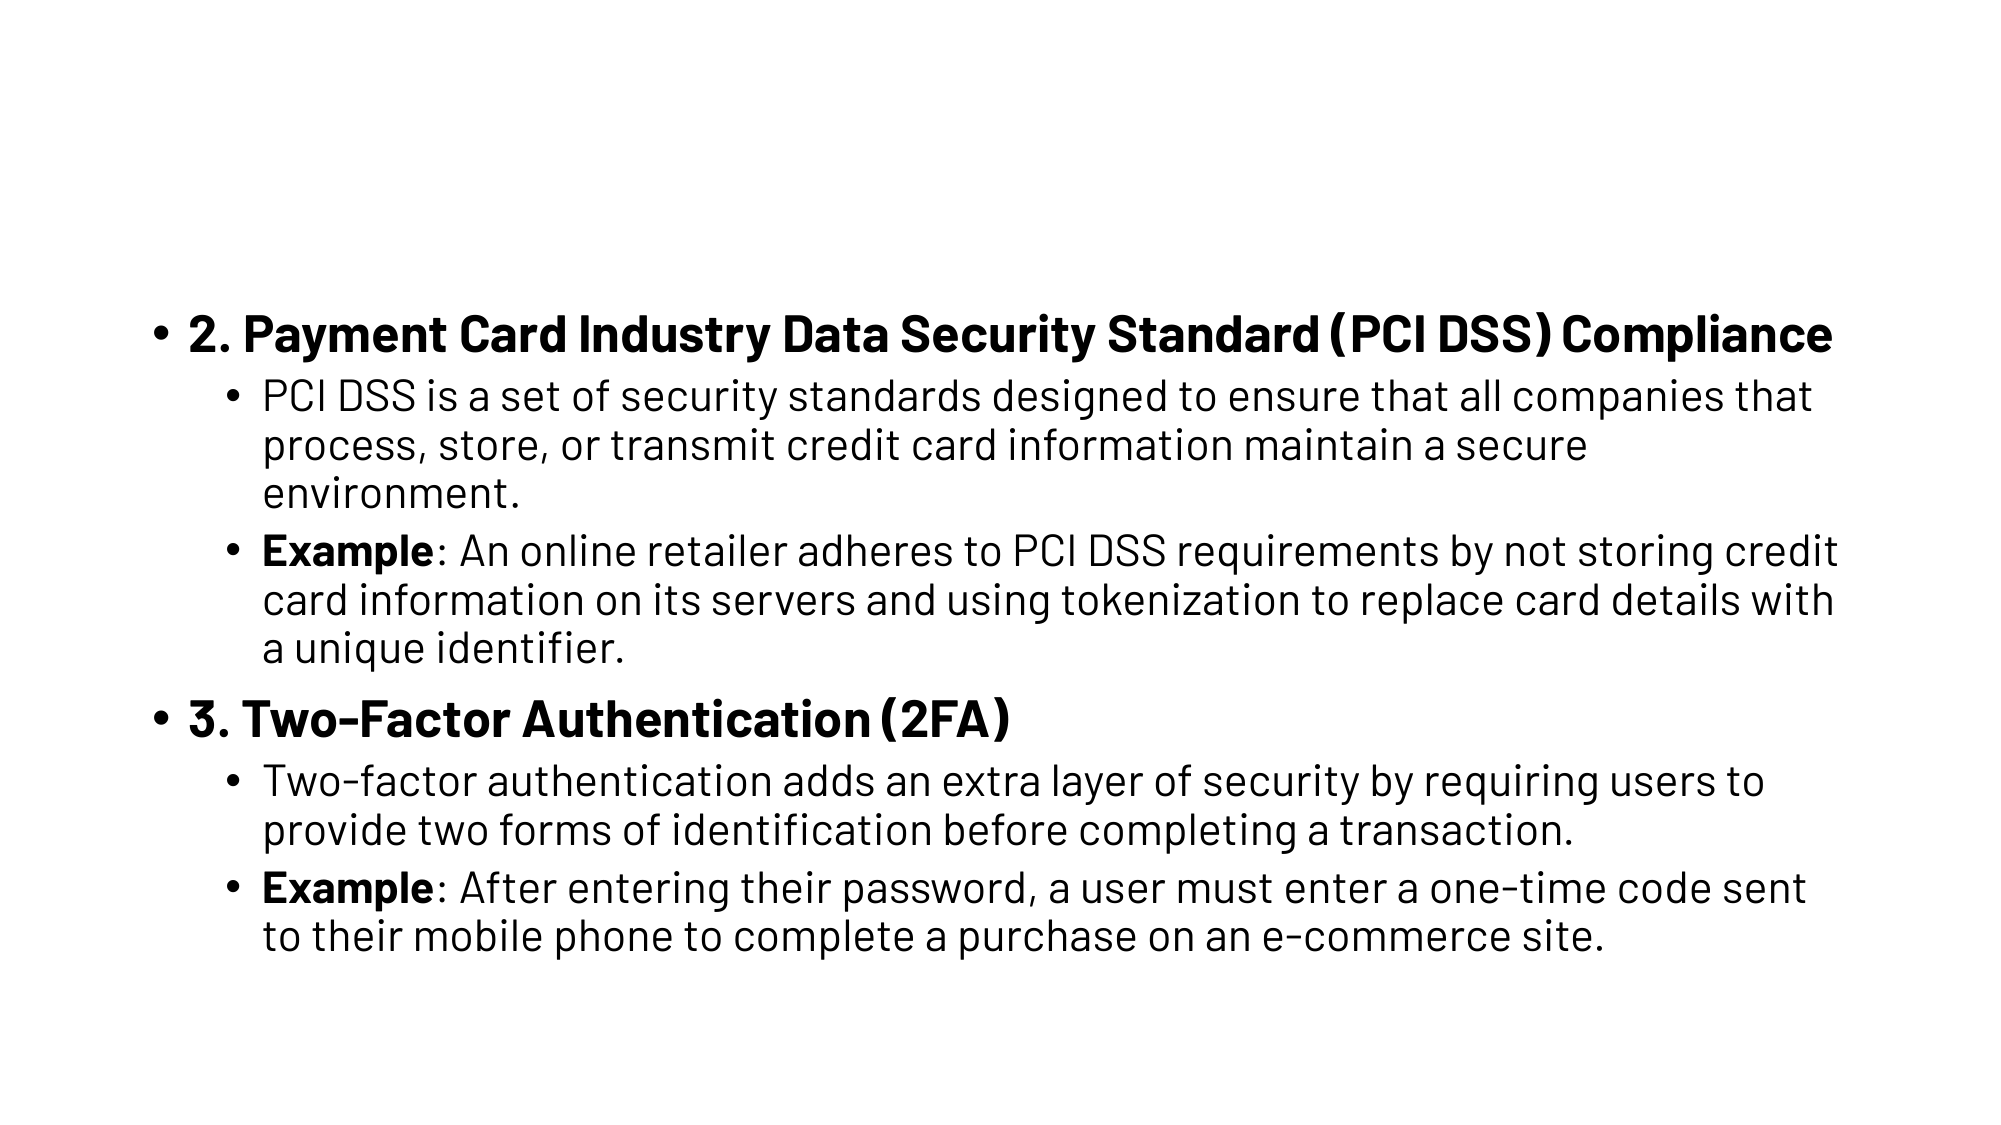

#
2. Payment Card Industry Data Security Standard (PCI DSS) Compliance
PCI DSS is a set of security standards designed to ensure that all companies that process, store, or transmit credit card information maintain a secure environment.
Example: An online retailer adheres to PCI DSS requirements by not storing credit card information on its servers and using tokenization to replace card details with a unique identifier.
3. Two-Factor Authentication (2FA)
Two-factor authentication adds an extra layer of security by requiring users to provide two forms of identification before completing a transaction.
Example: After entering their password, a user must enter a one-time code sent to their mobile phone to complete a purchase on an e-commerce site.